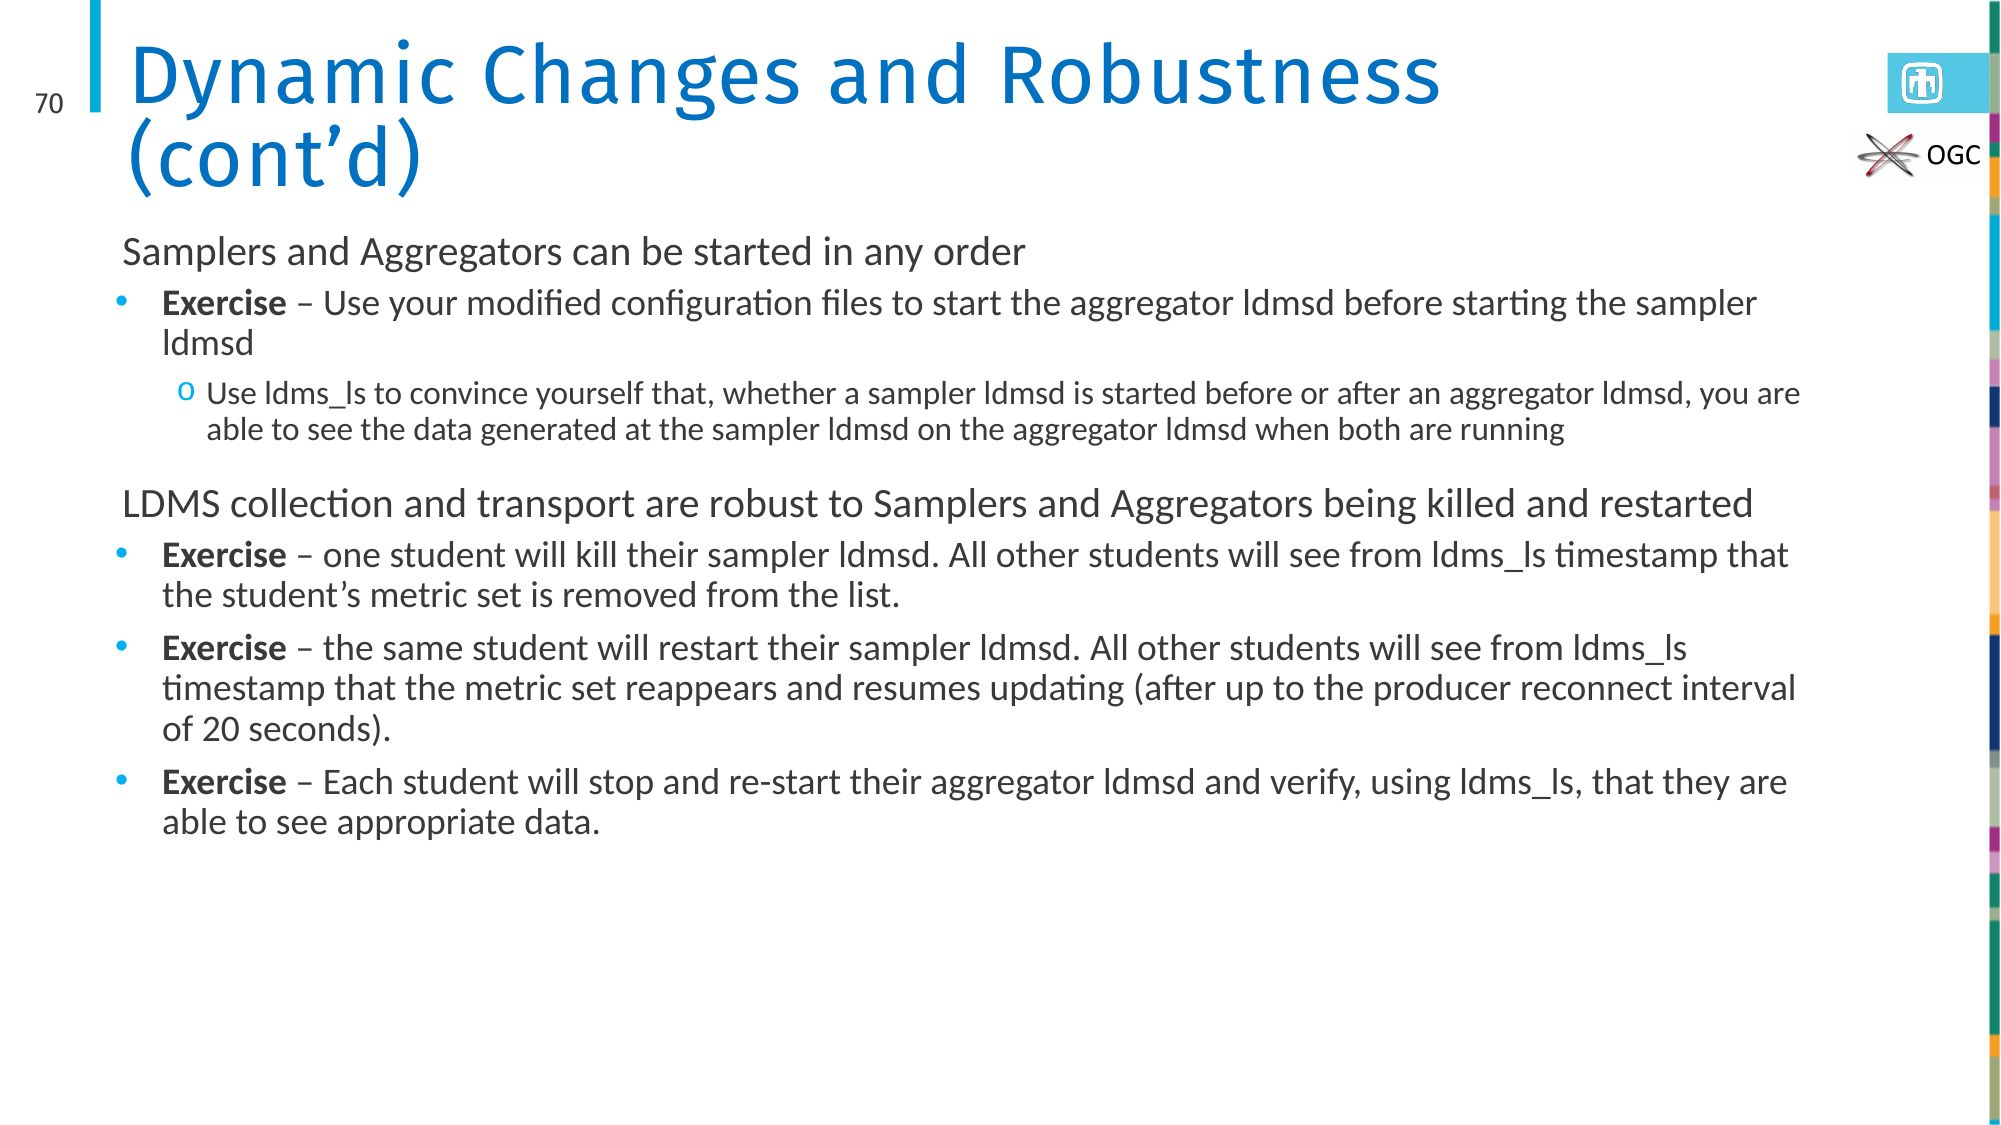

# Dynamic Changes and Robustness (cont’d)
70
Samplers and Aggregators can be started in any order
Exercise – Use your modified configuration files to start the aggregator ldmsd before starting the sampler ldmsd
Use ldms_ls to convince yourself that, whether a sampler ldmsd is started before or after an aggregator ldmsd, you are able to see the data generated at the sampler ldmsd on the aggregator ldmsd when both are running
LDMS collection and transport are robust to Samplers and Aggregators being killed and restarted
Exercise – one student will kill their sampler ldmsd. All other students will see from ldms_ls timestamp that the student’s metric set is removed from the list.
Exercise – the same student will restart their sampler ldmsd. All other students will see from ldms_ls timestamp that the metric set reappears and resumes updating (after up to the producer reconnect interval of 20 seconds).
Exercise – Each student will stop and re-start their aggregator ldmsd and verify, using ldms_ls, that they are able to see appropriate data.